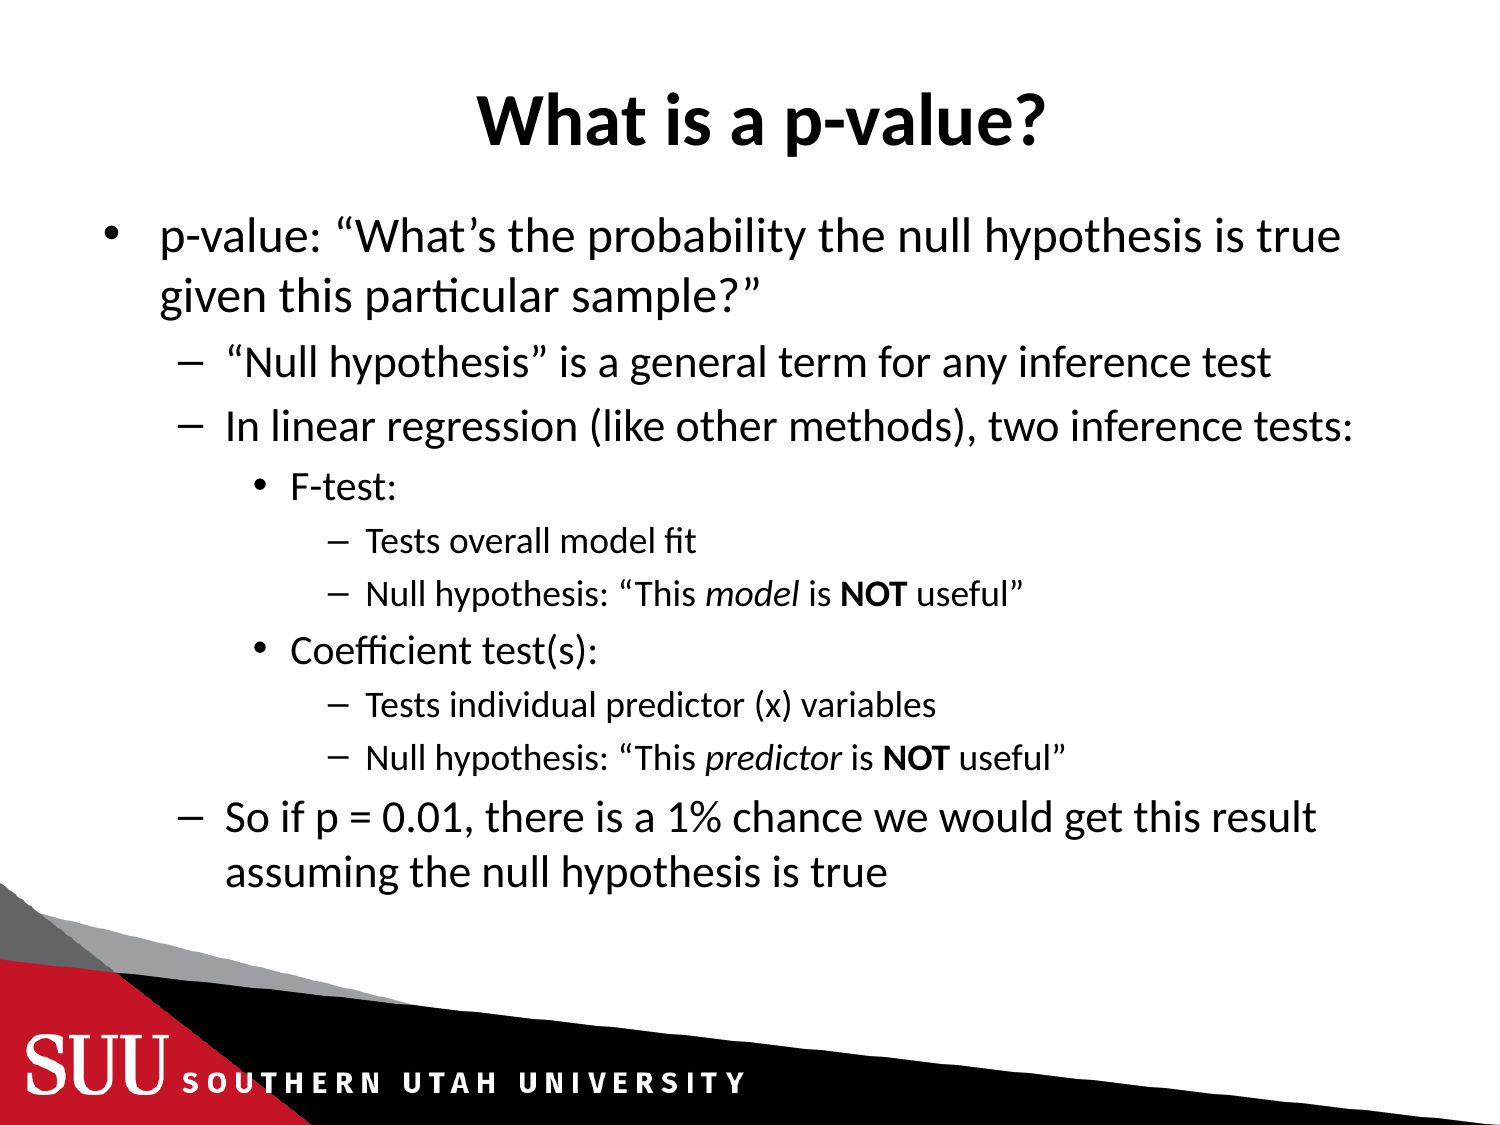

# What is a p-value?
p-value: “What’s the probability the null hypothesis is true given this particular sample?”
“Null hypothesis” is a general term for any inference test
In linear regression (like other methods), two inference tests:
F-test:
Tests overall model fit
Null hypothesis: “This model is NOT useful”
Coefficient test(s):
Tests individual predictor (x) variables
Null hypothesis: “This predictor is NOT useful”
So if p = 0.01, there is a 1% chance we would get this result assuming the null hypothesis is true